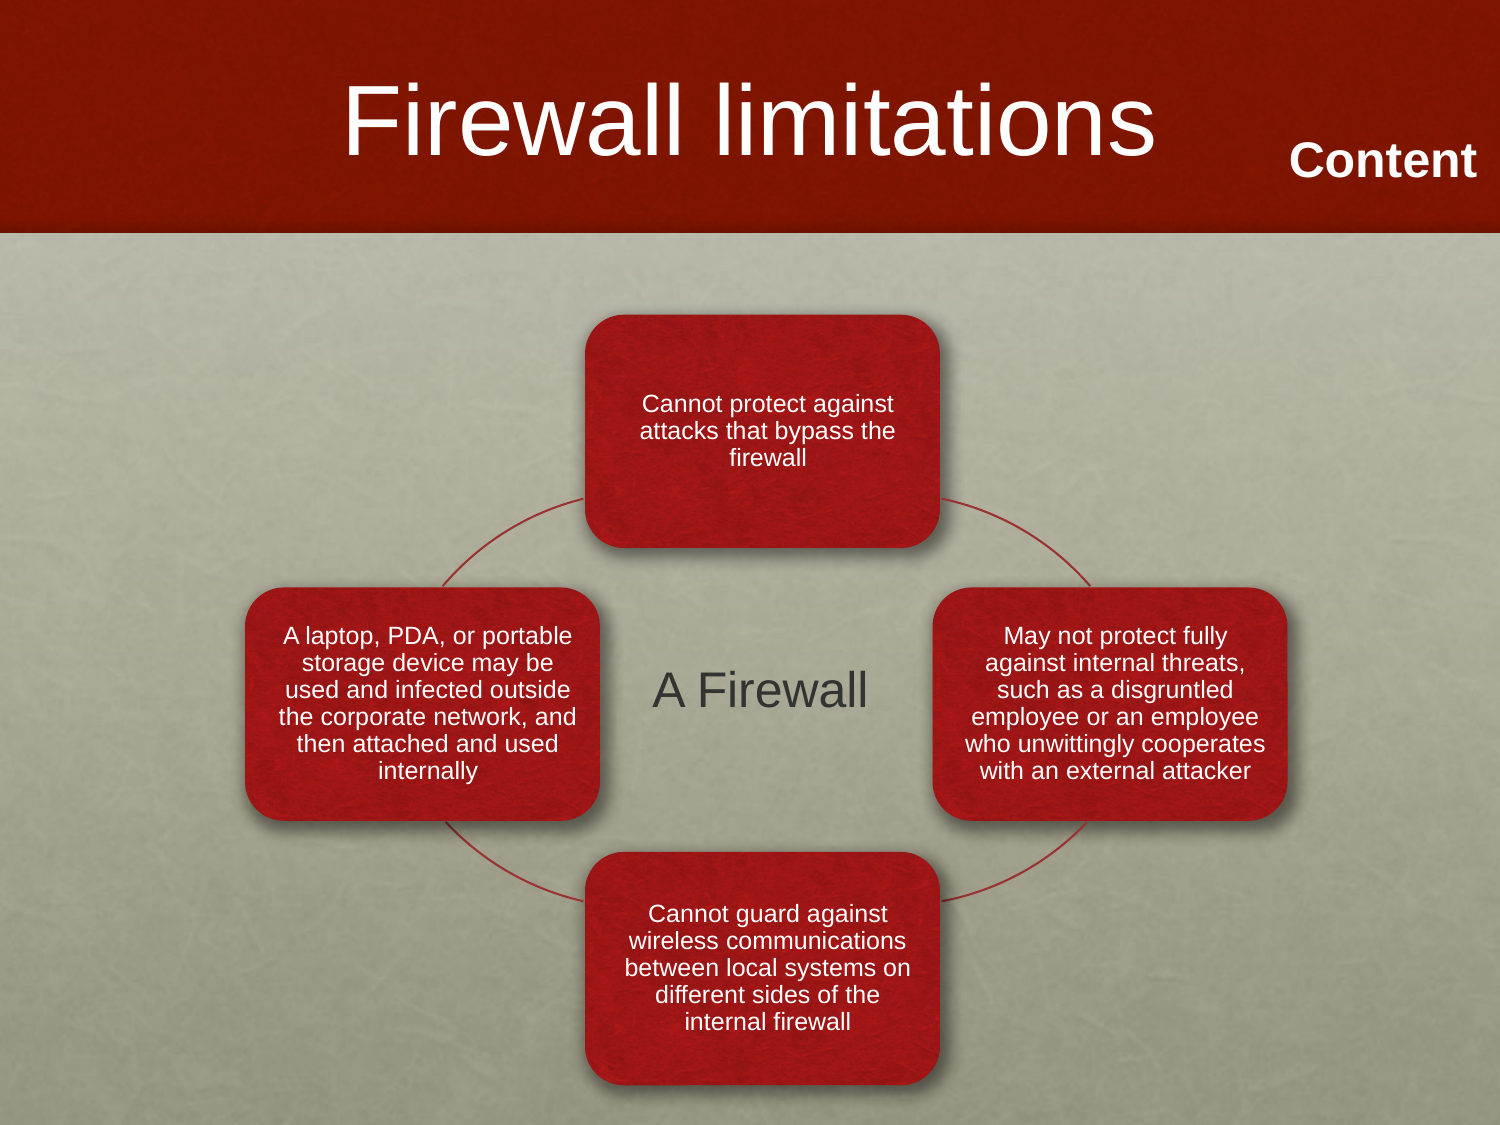

# Firewall limitations
Cannot protect against attacks that bypass the firewall
May not protect fully against internal threats, such as a disgruntled employee or an employee who unwittingly cooperates with an external attacker
Cannot guard against wireless communications between local systems on different sides of the internal firewall
A laptop, PDA, or portable storage device may be used and infected outside the corporate network, and then attached and used internally
A Firewall